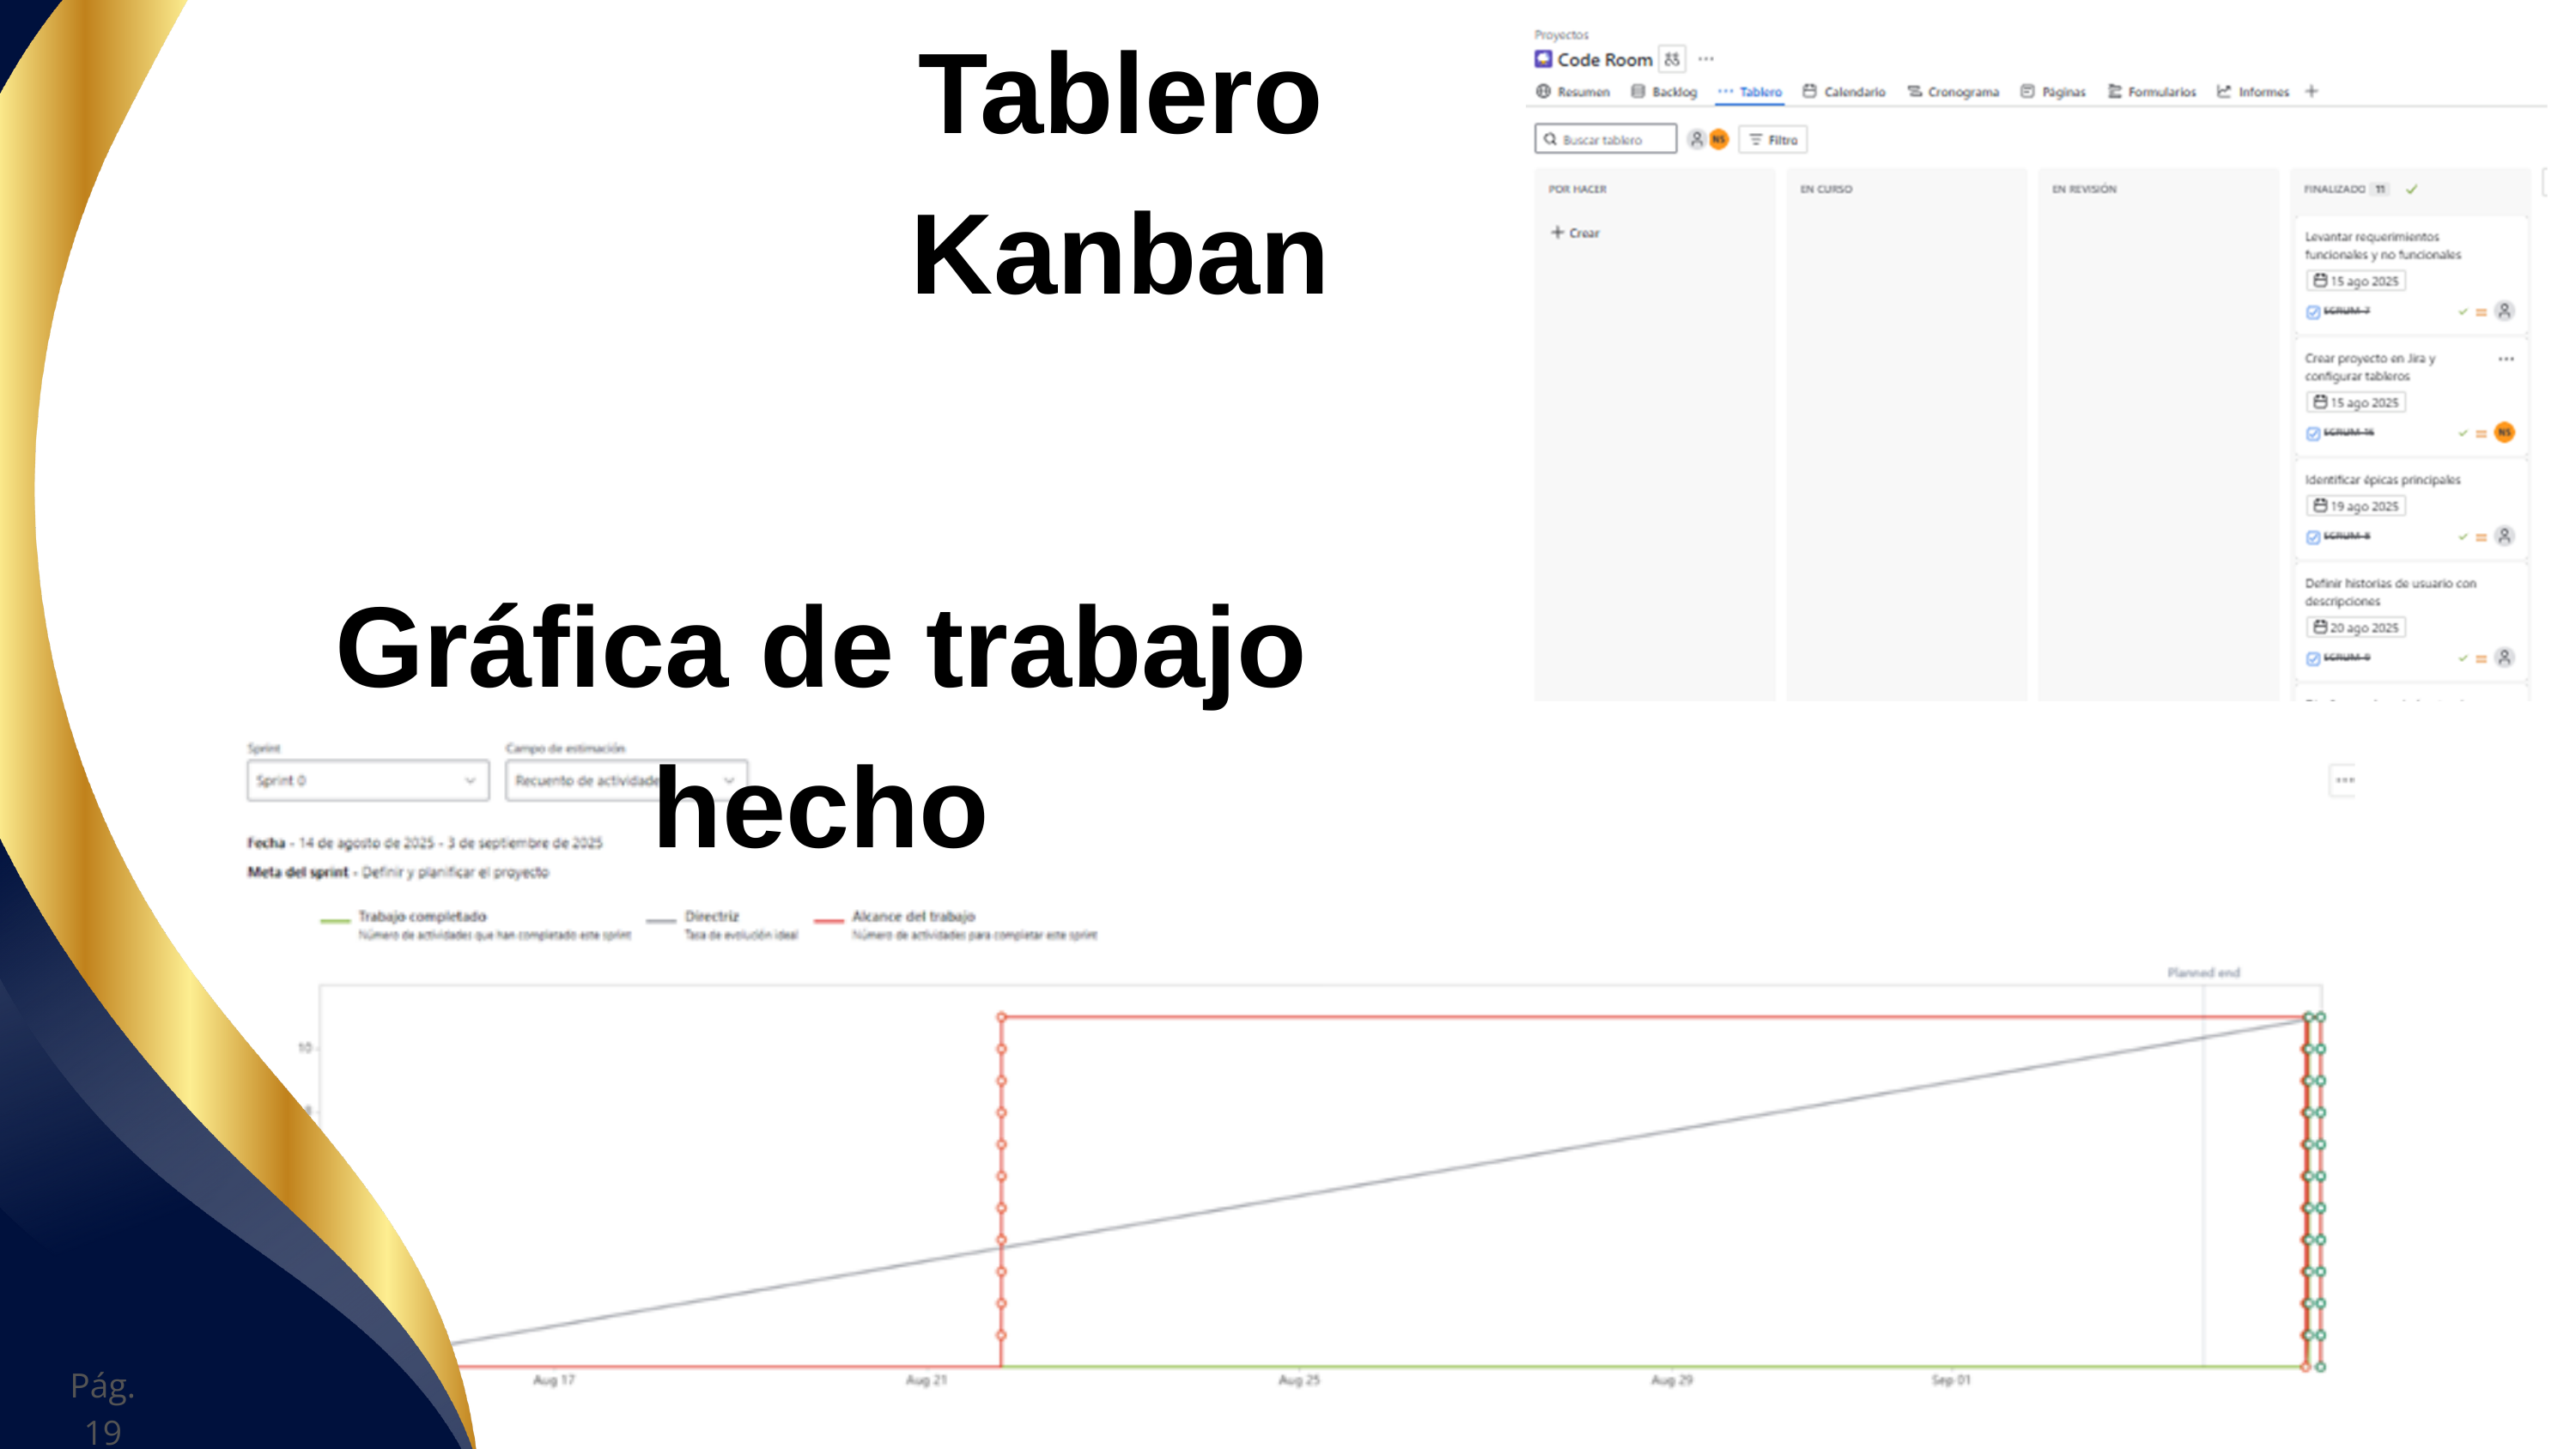

Tablero Kanban

Gráfica de trabajo hecho

Pág. 19